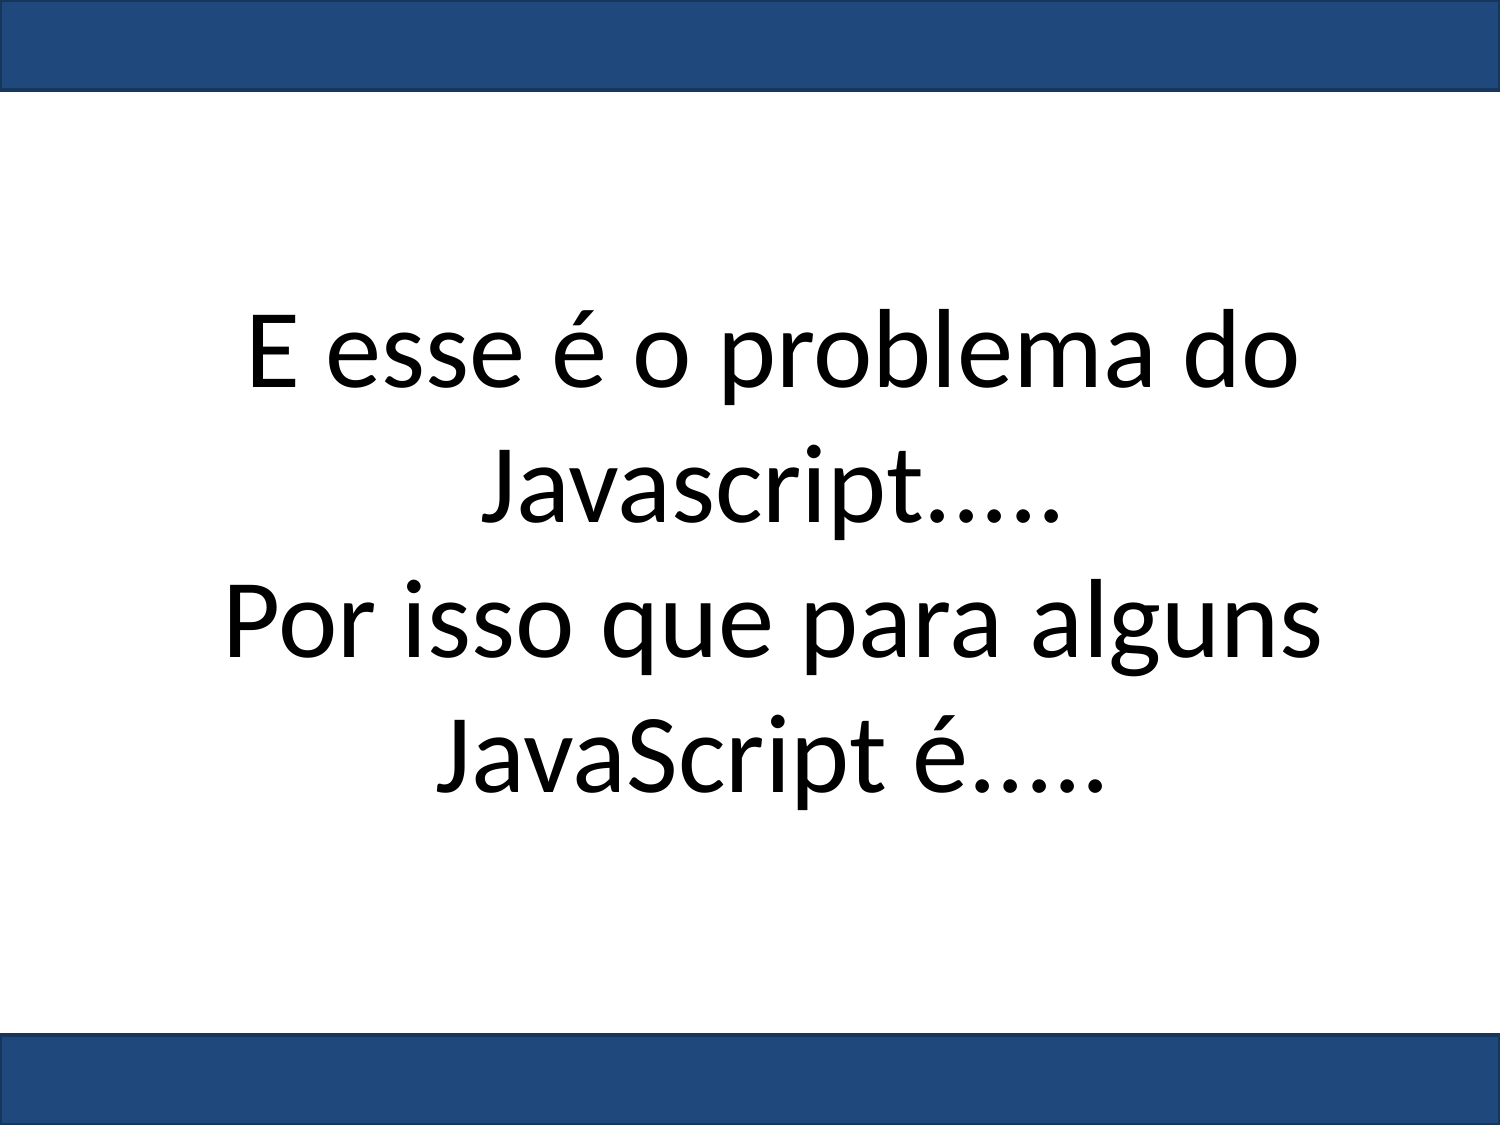

E esse é o problema do Javascript.....
Por isso que para alguns JavaScript é.....